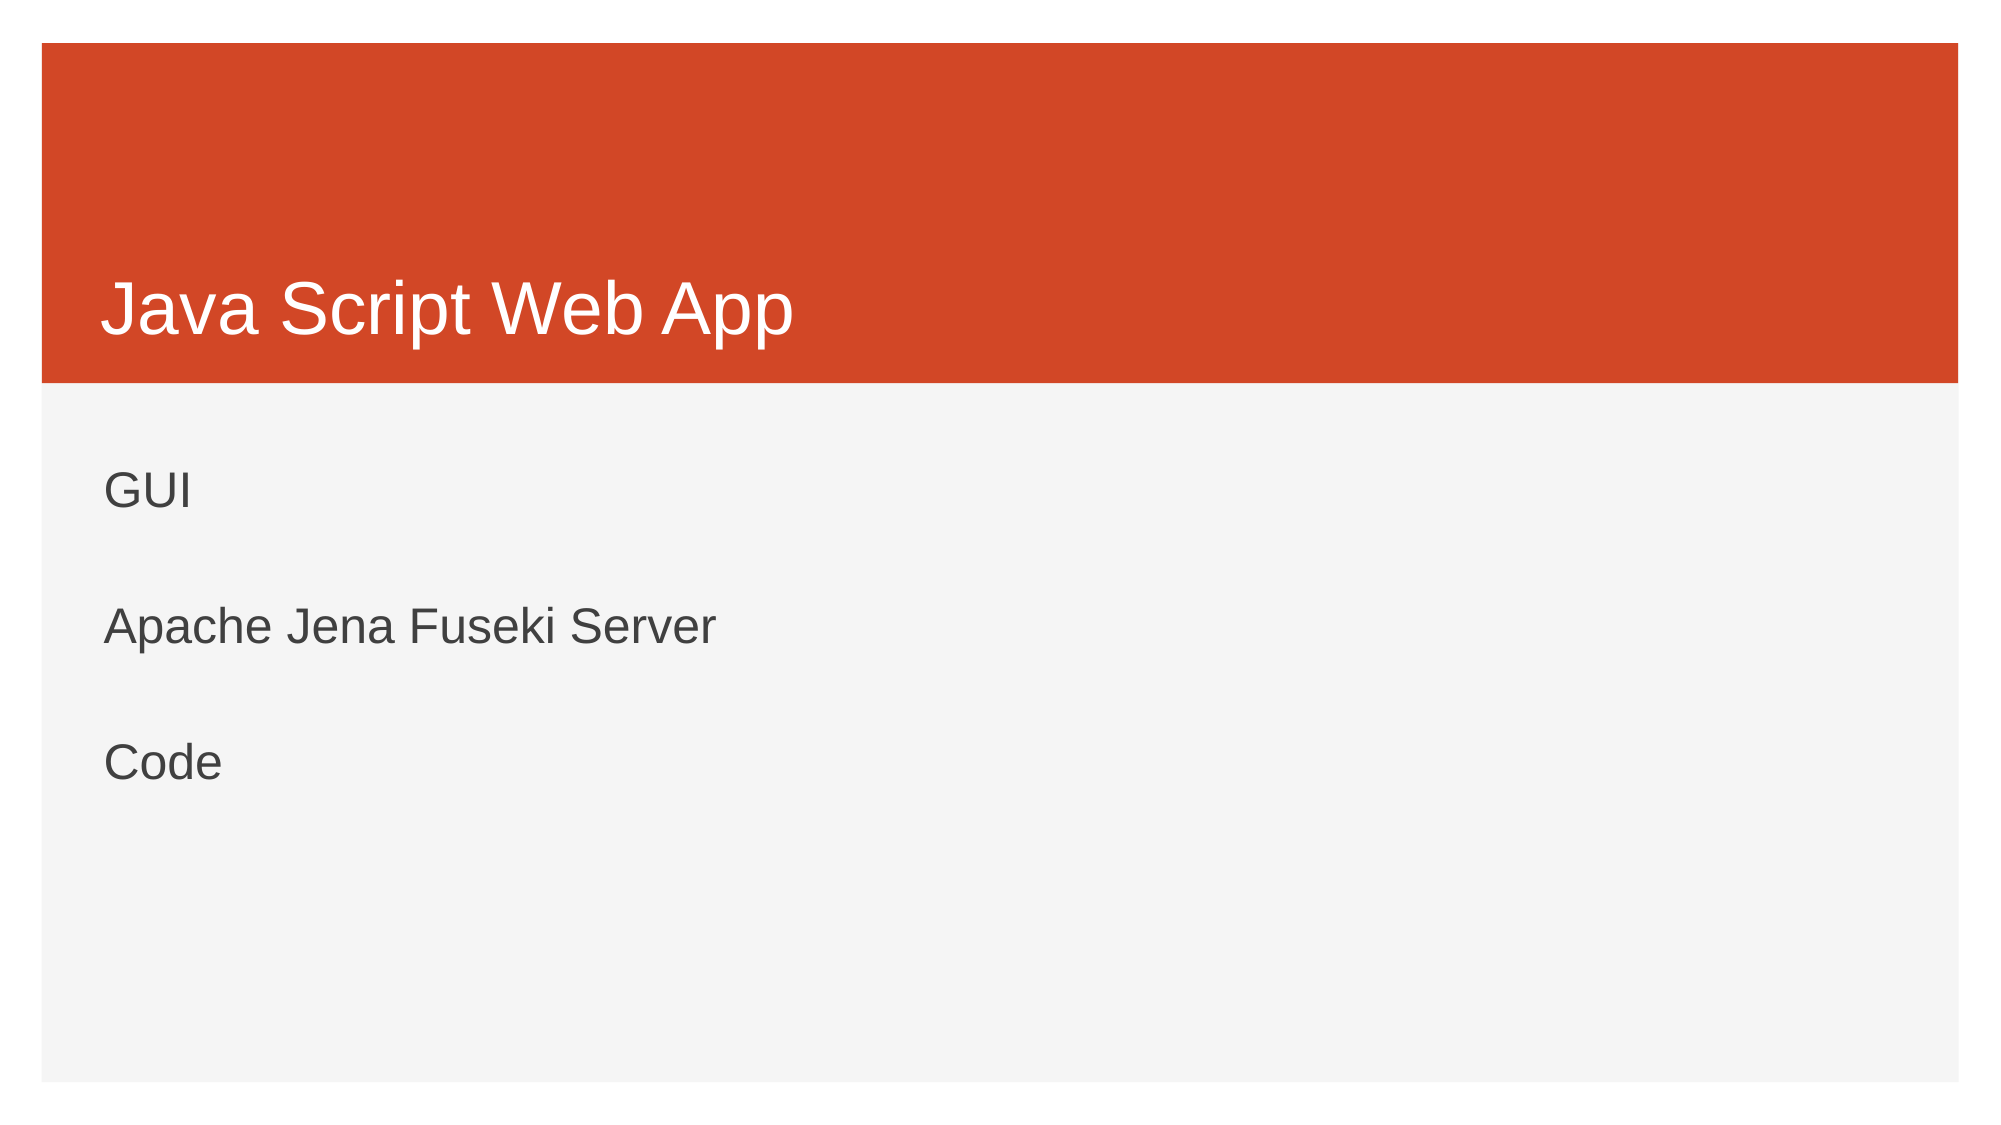

# Java Script Web App
GUI
Apache Jena Fuseki Server
Code